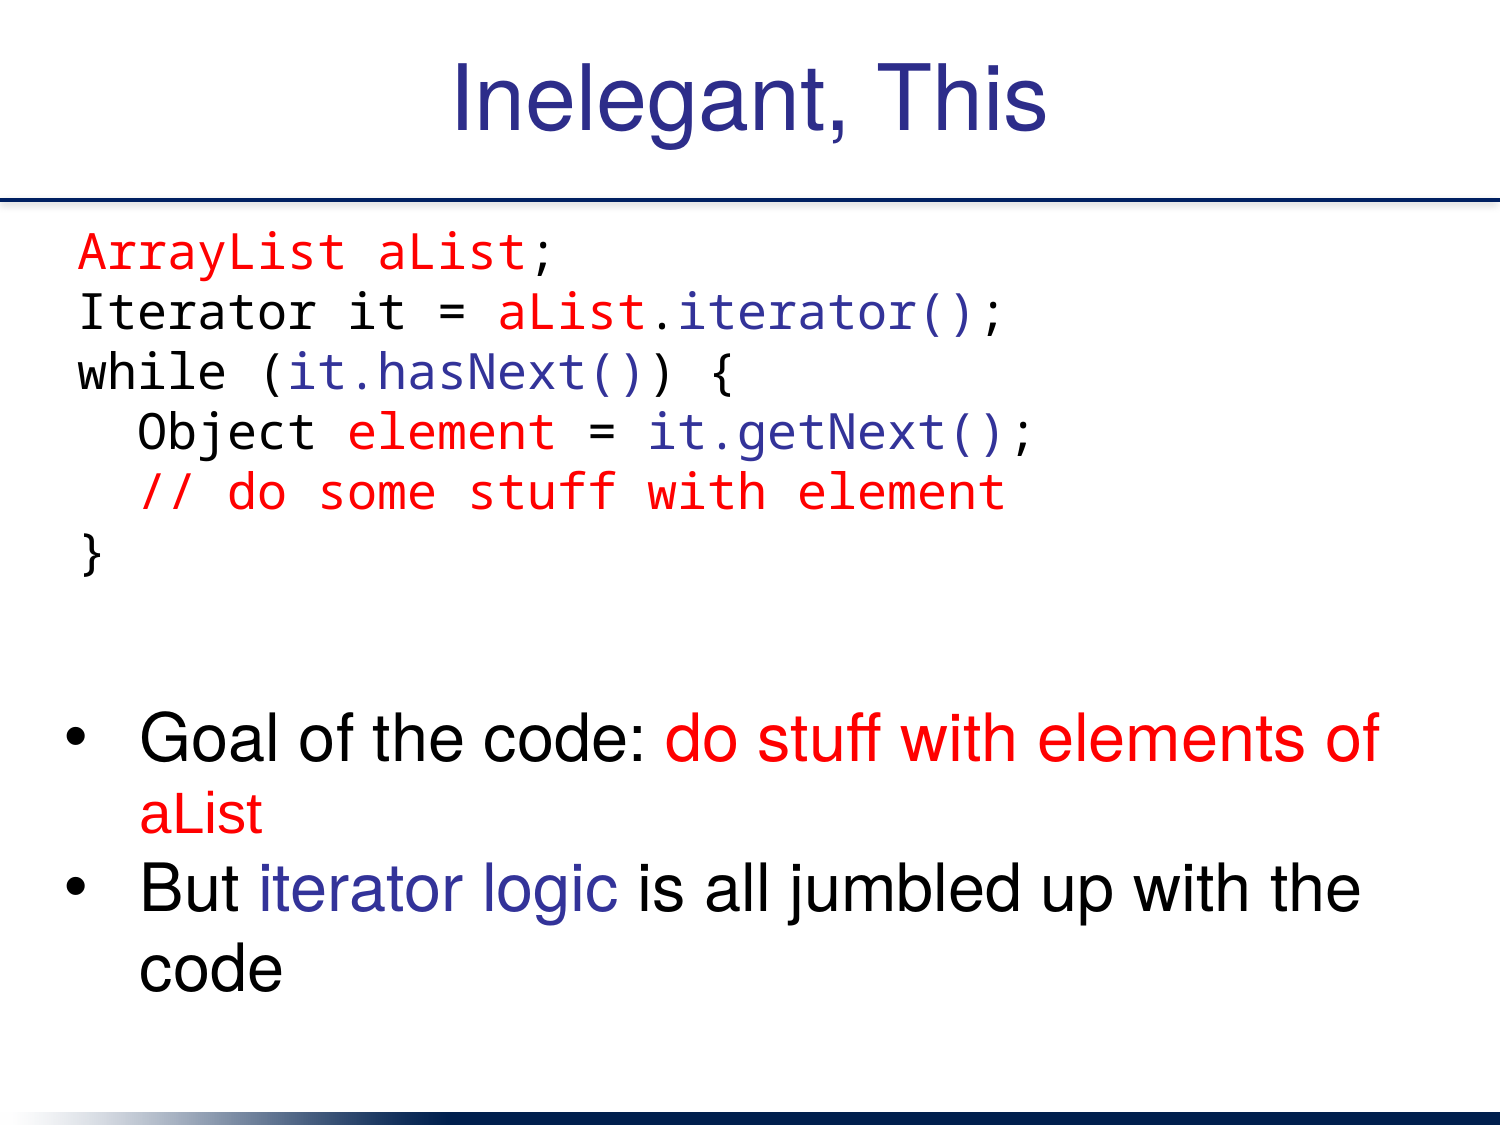

# Inelegant, This
ArrayList aList;
Iterator it = aList.iterator();
while (it.hasNext()) {
  Object element = it.getNext();
  // do some stuff with element
}

Goal of the code: do stuff with elements of aList
But iterator logic is all jumbled up with the code